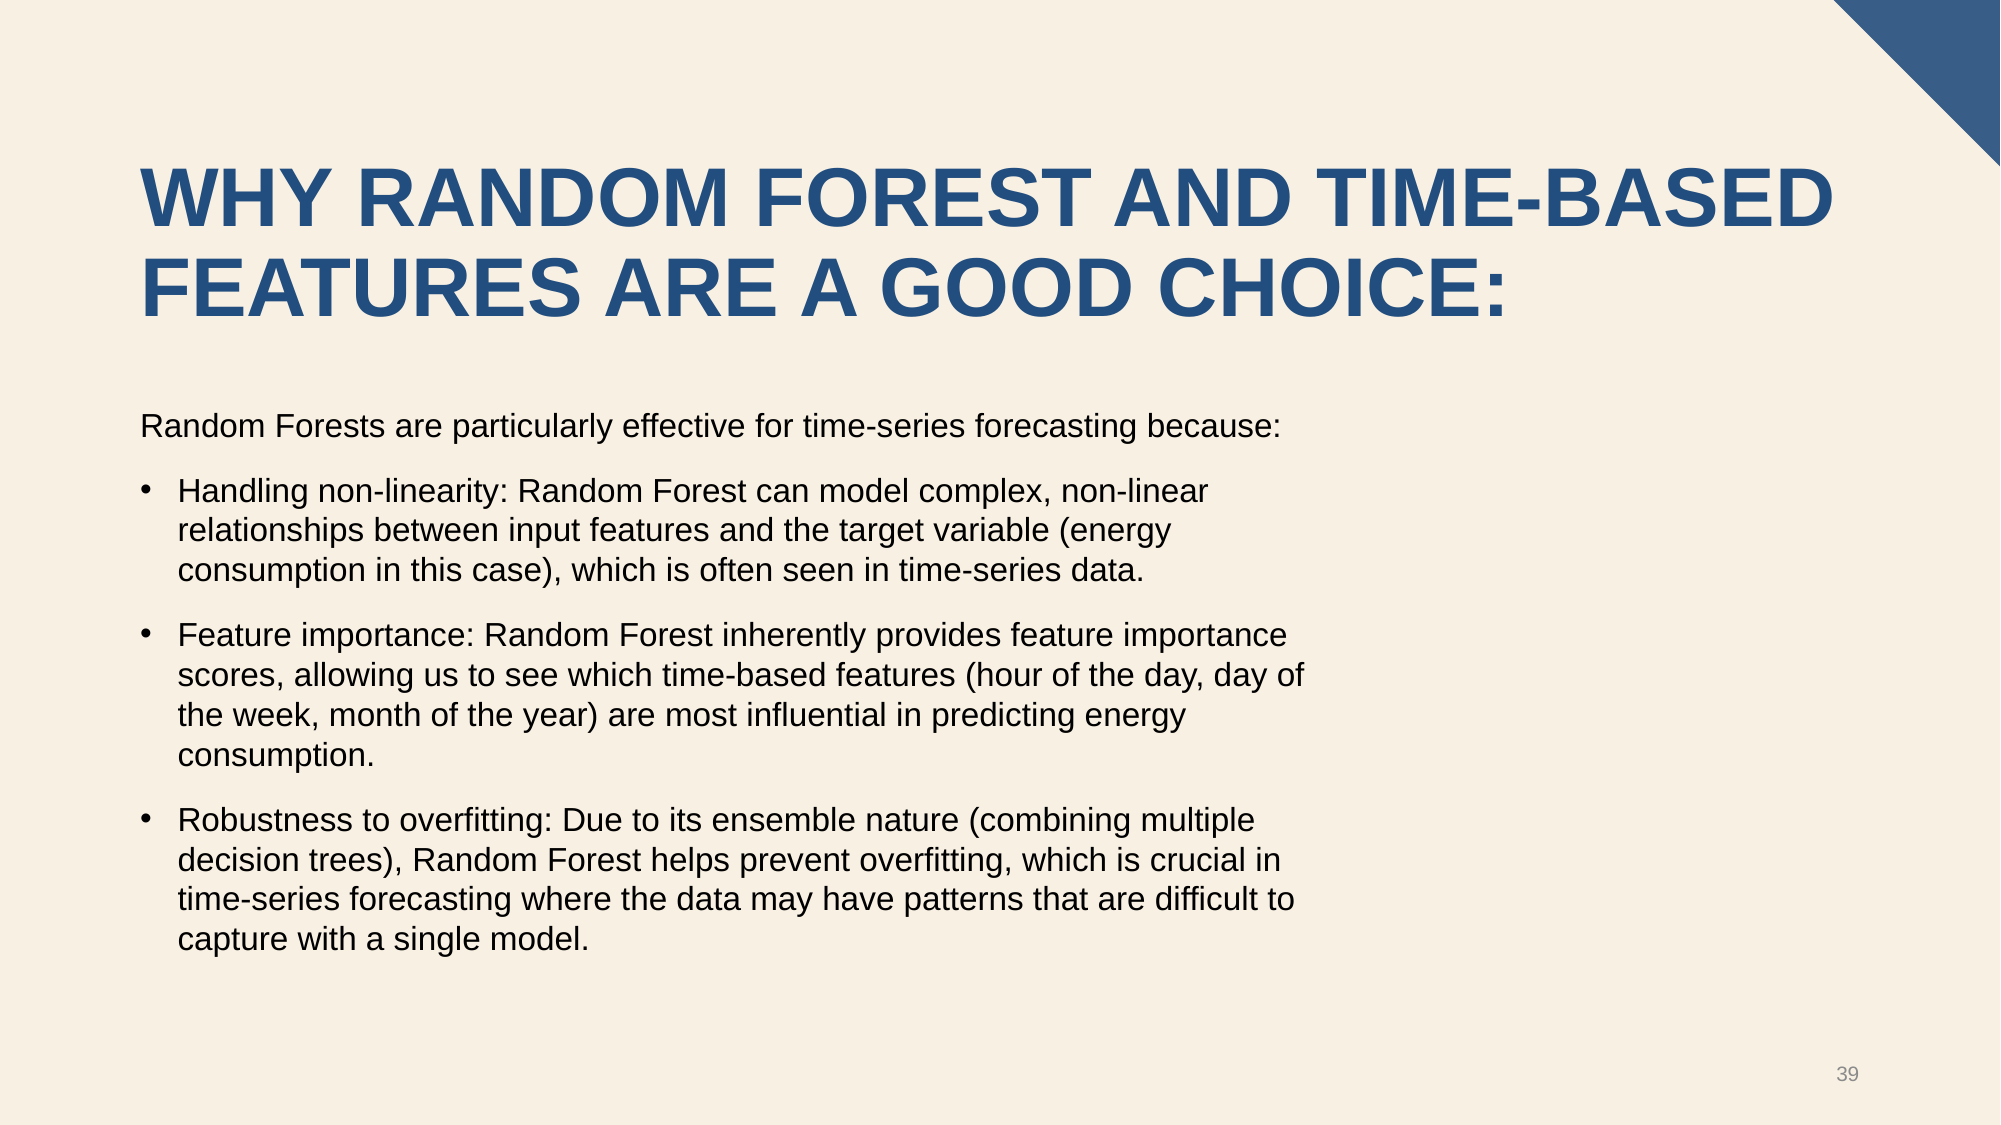

# Why random forest and time-based features are a good choice:
Random Forests are particularly effective for time-series forecasting because:
Handling non-linearity: Random Forest can model complex, non-linear relationships between input features and the target variable (energy consumption in this case), which is often seen in time-series data.
Feature importance: Random Forest inherently provides feature importance scores, allowing us to see which time-based features (hour of the day, day of the week, month of the year) are most influential in predicting energy consumption.
Robustness to overfitting: Due to its ensemble nature (combining multiple decision trees), Random Forest helps prevent overfitting, which is crucial in time-series forecasting where the data may have patterns that are difficult to capture with a single model.
39